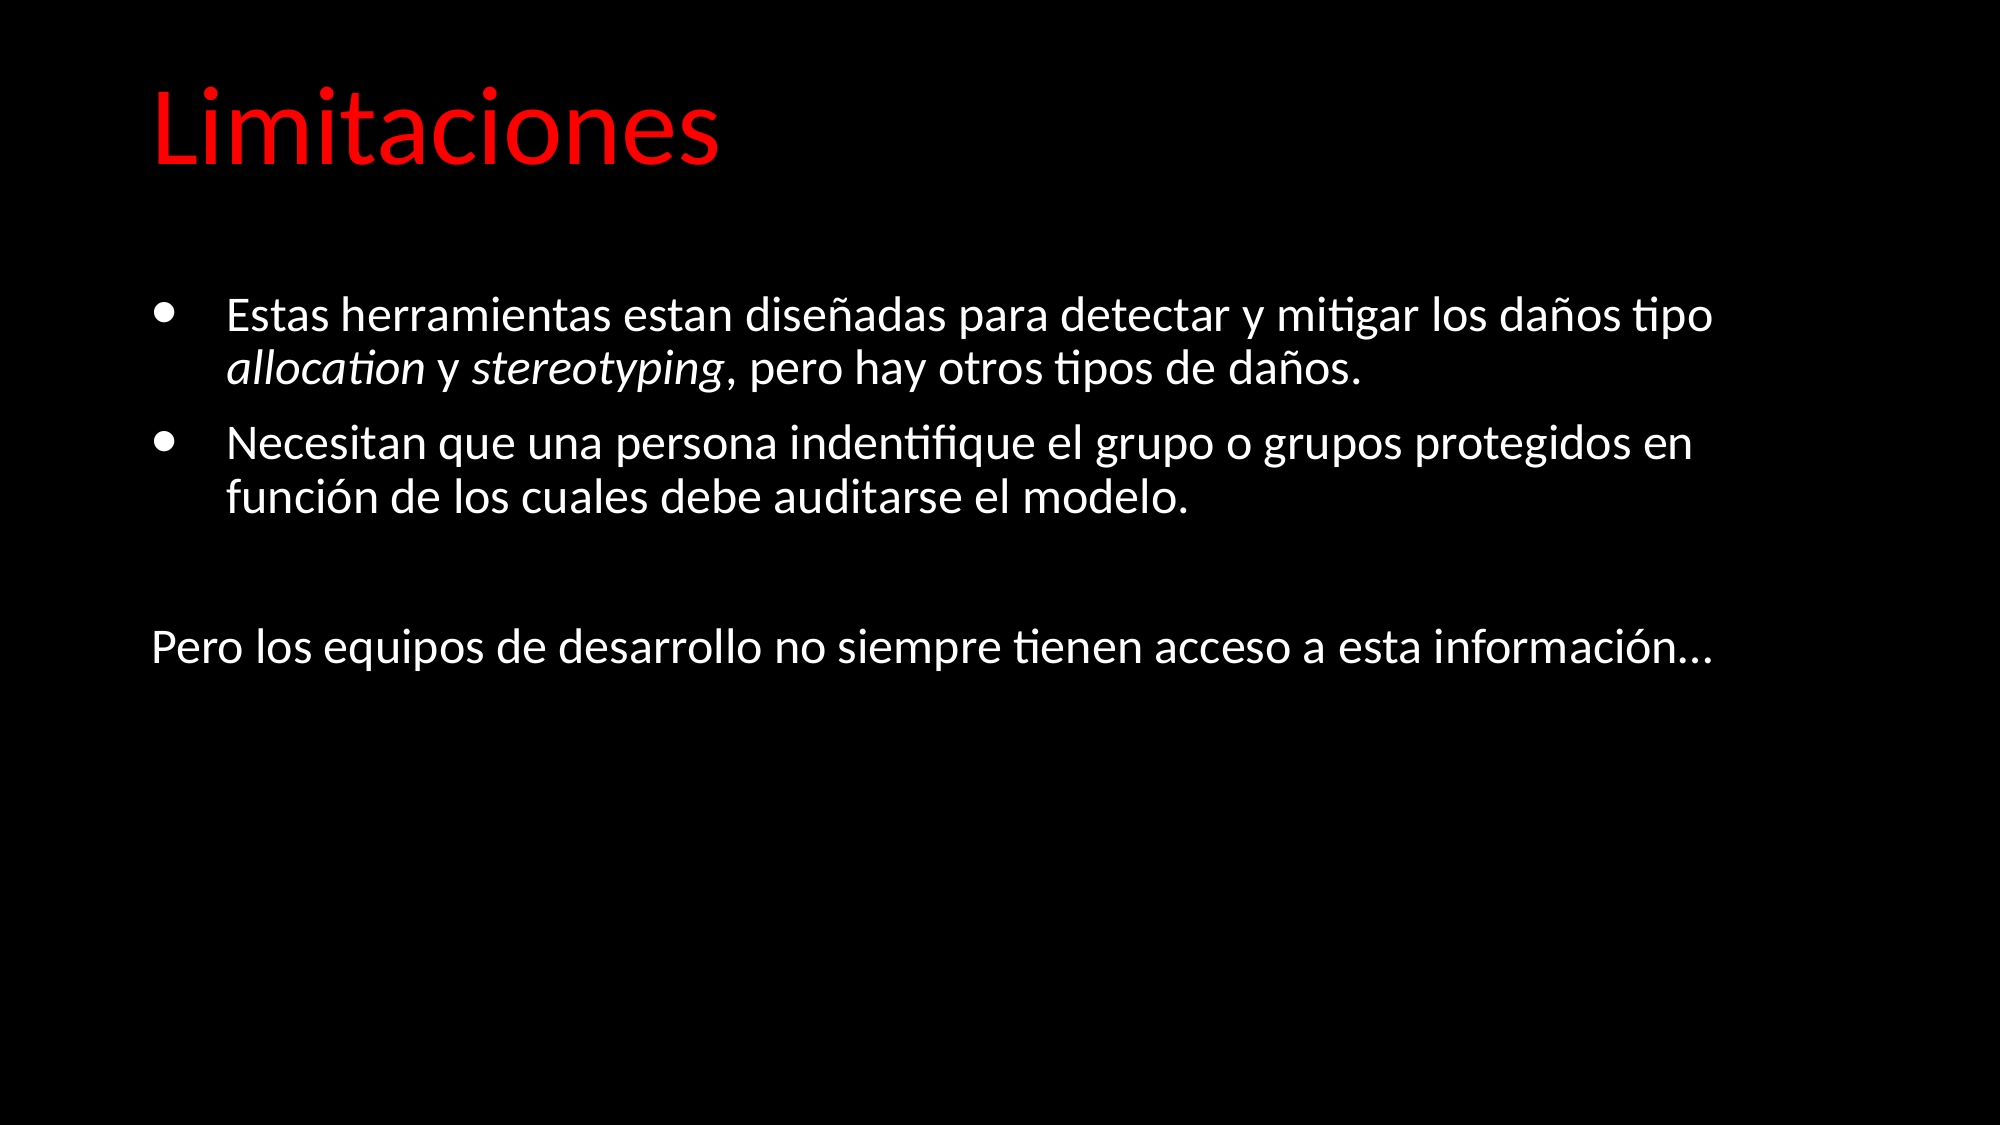

# Limitaciones
Tools to reduce bias
Estas herramientas estan diseñadas para detectar y mitigar los daños tipo allocation y stereotyping, pero hay otros tipos de daños.
Necesitan que una persona indentifique el grupo o grupos protegidos en función de los cuales debe auditarse el modelo.

Pero los equipos de desarrollo no siempre tienen acceso a esta información…